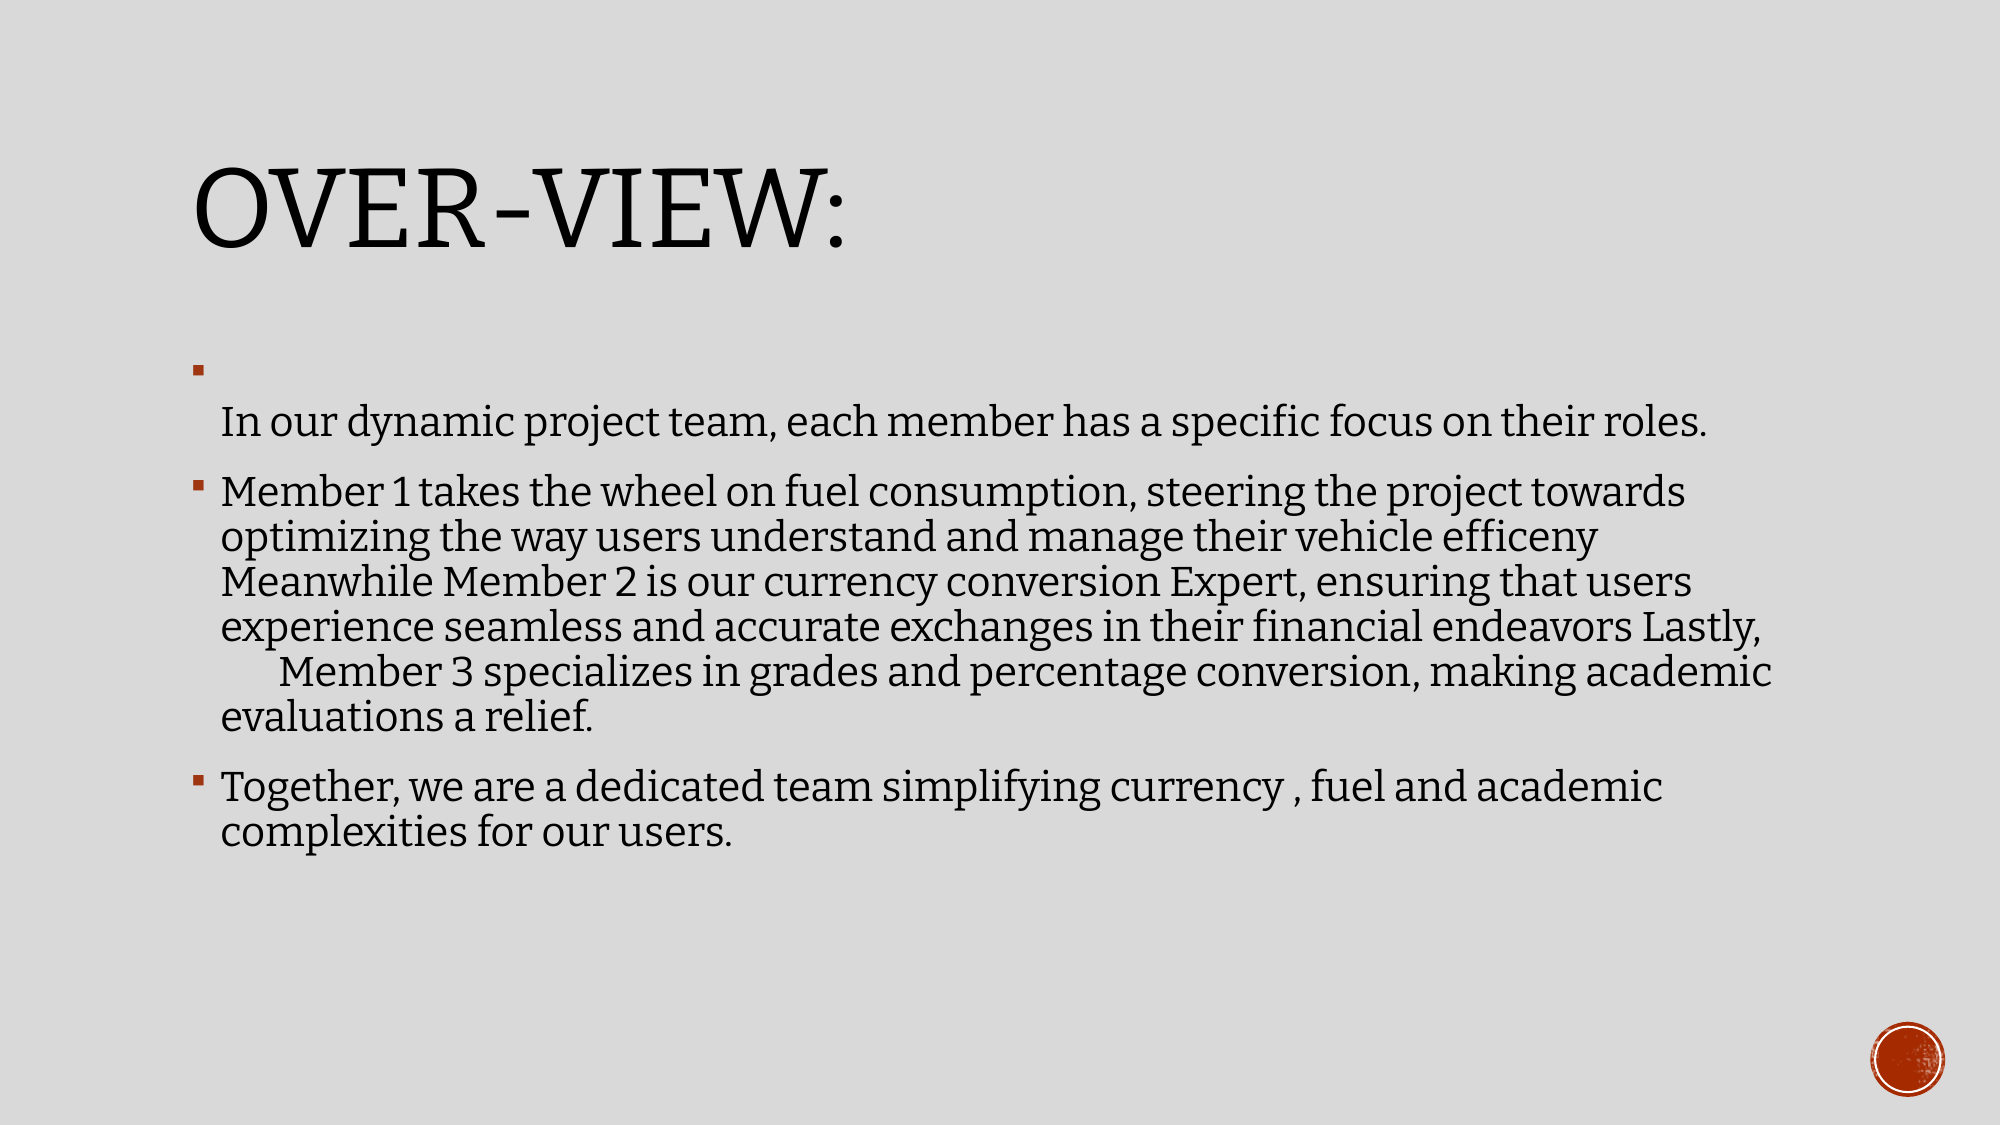

# OVER-VIEW:
In our dynamic project team, each member has a specific focus on their roles.
Member 1 takes the wheel on fuel consumption, steering the project towards optimizing the way users understand and manage their vehicle efficeny Meanwhile Member 2 is our currency conversion Expert, ensuring that users experience seamless and accurate exchanges in their financial endeavors Lastly,             Member 3 specializes in grades and percentage conversion, making academic evaluations a relief.
Together, we are a dedicated team simplifying currency , fuel and academic complexities for our users.